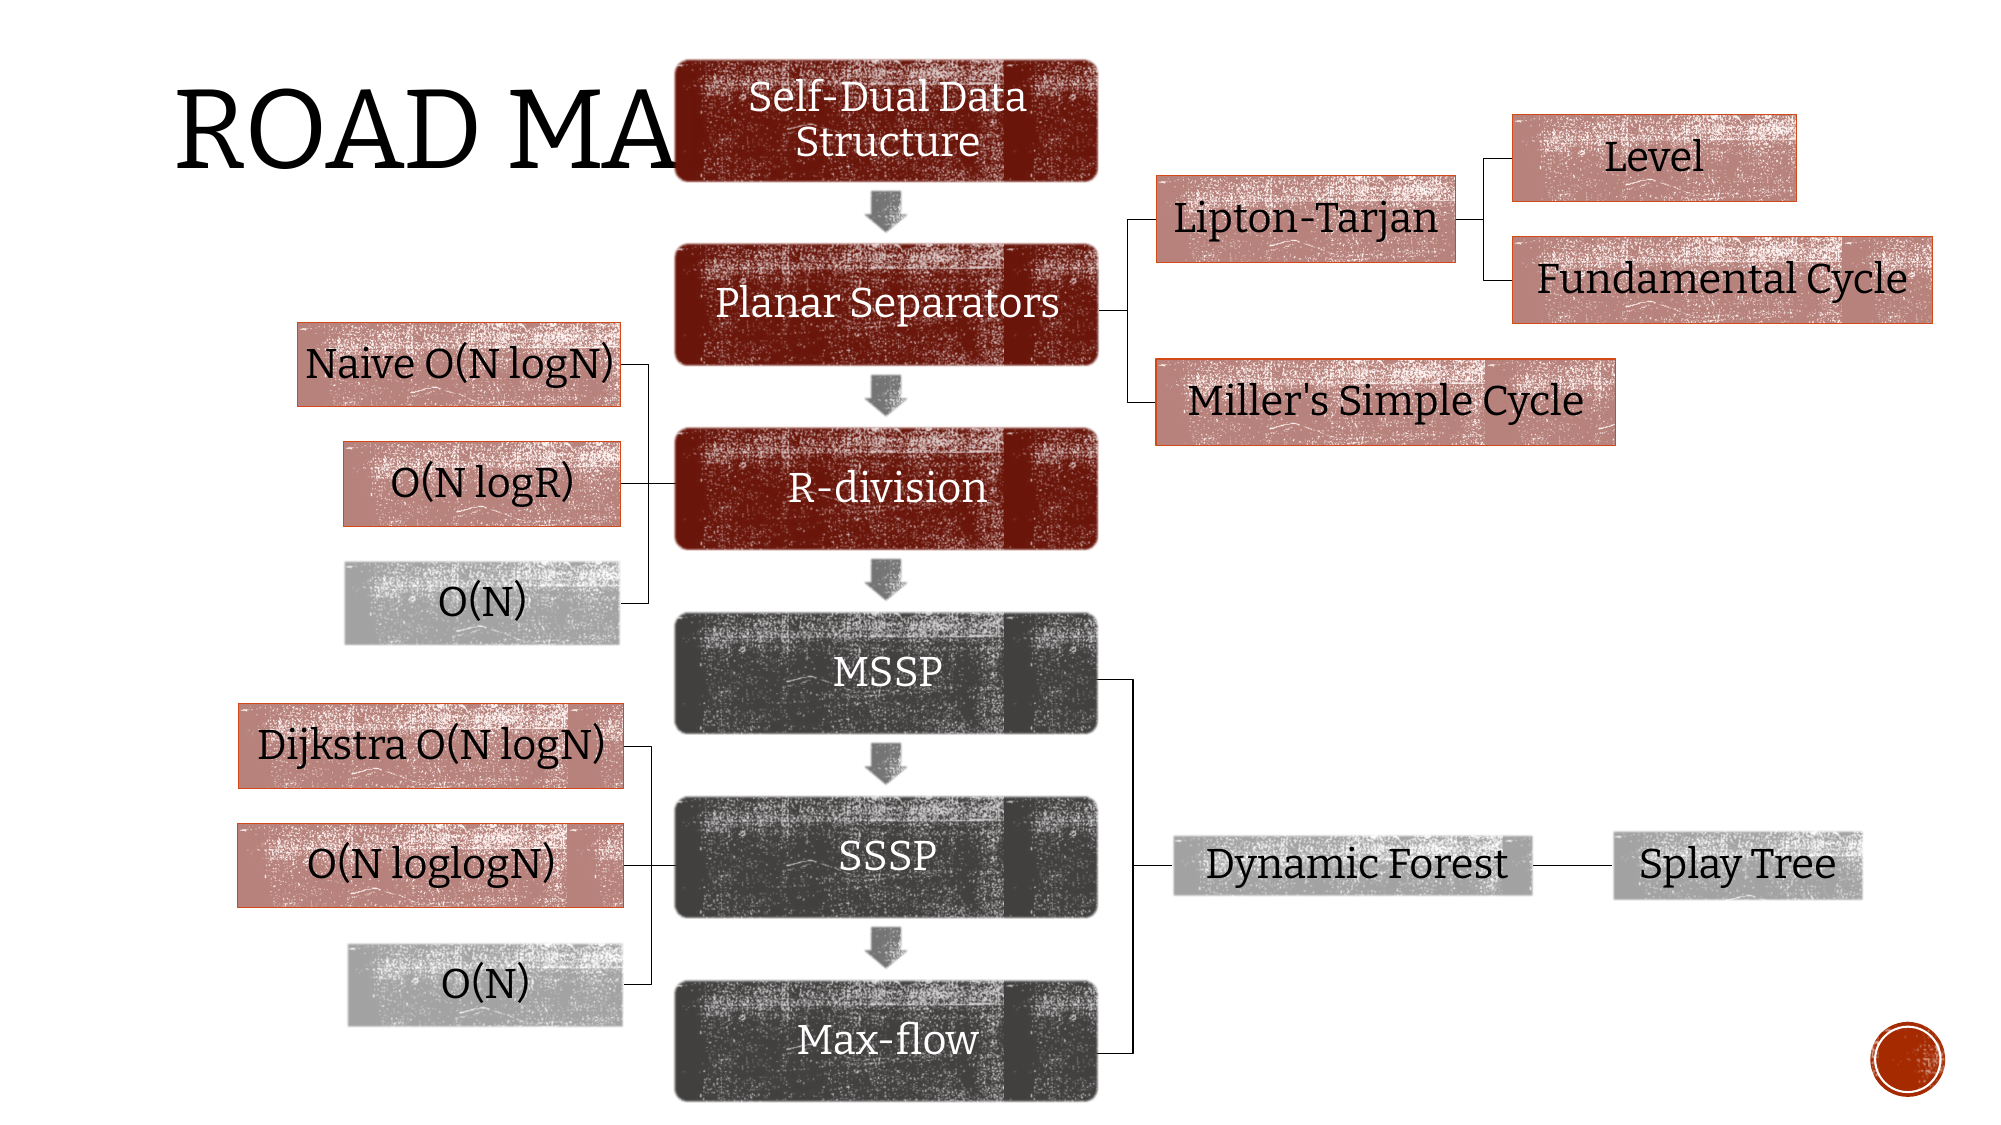

# Road map
Self-Dual Data Structure

Planar Separators

R-division

MSSP

SSSP

Max-flow

Lipton-Tarjan
Level
Fundamental Cycle
Miller's Simple Cycle

Naive O(N logN)
O(N logR)
O(N)

Dijkstra O(N logN)
O(N loglogN)
O(N)
Splay Tree
 Dynamic Forest